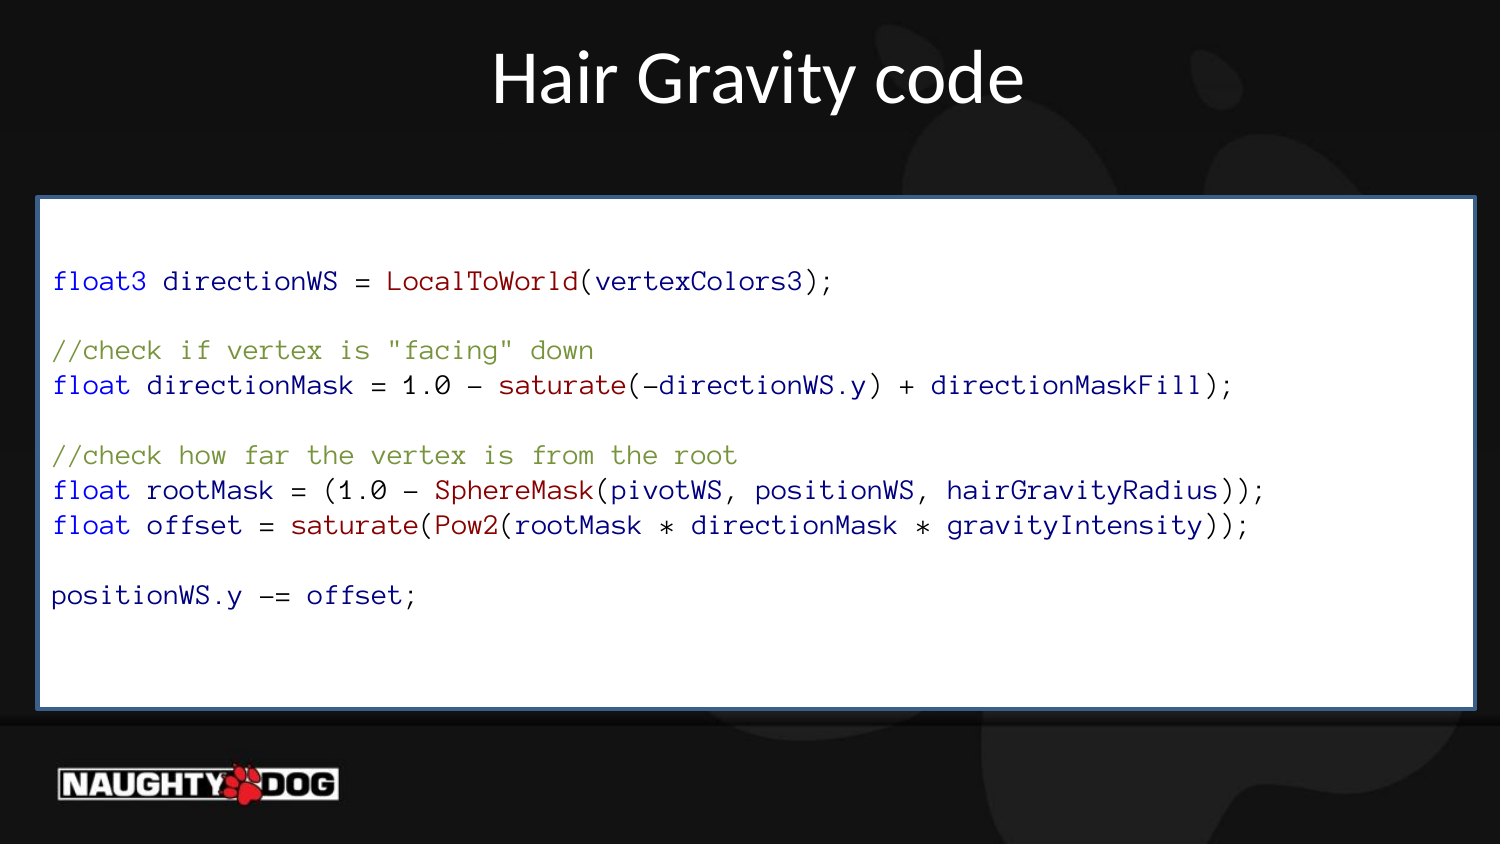

# Hair Gravity code
float3 directionWS = LocalToWorld(vertexColors3);

//check if vertex is "facing" down
float directionMask = 1.0 - saturate(-directionWS.y) + directionMaskFill);

//check how far the vertex is from the root
float rootMask = (1.0 - SphereMask(pivotWS, positionWS, hairGravityRadius));
float offset = saturate(Pow2(rootMask * directionMask * gravityIntensity));

positionWS.y -= offset;